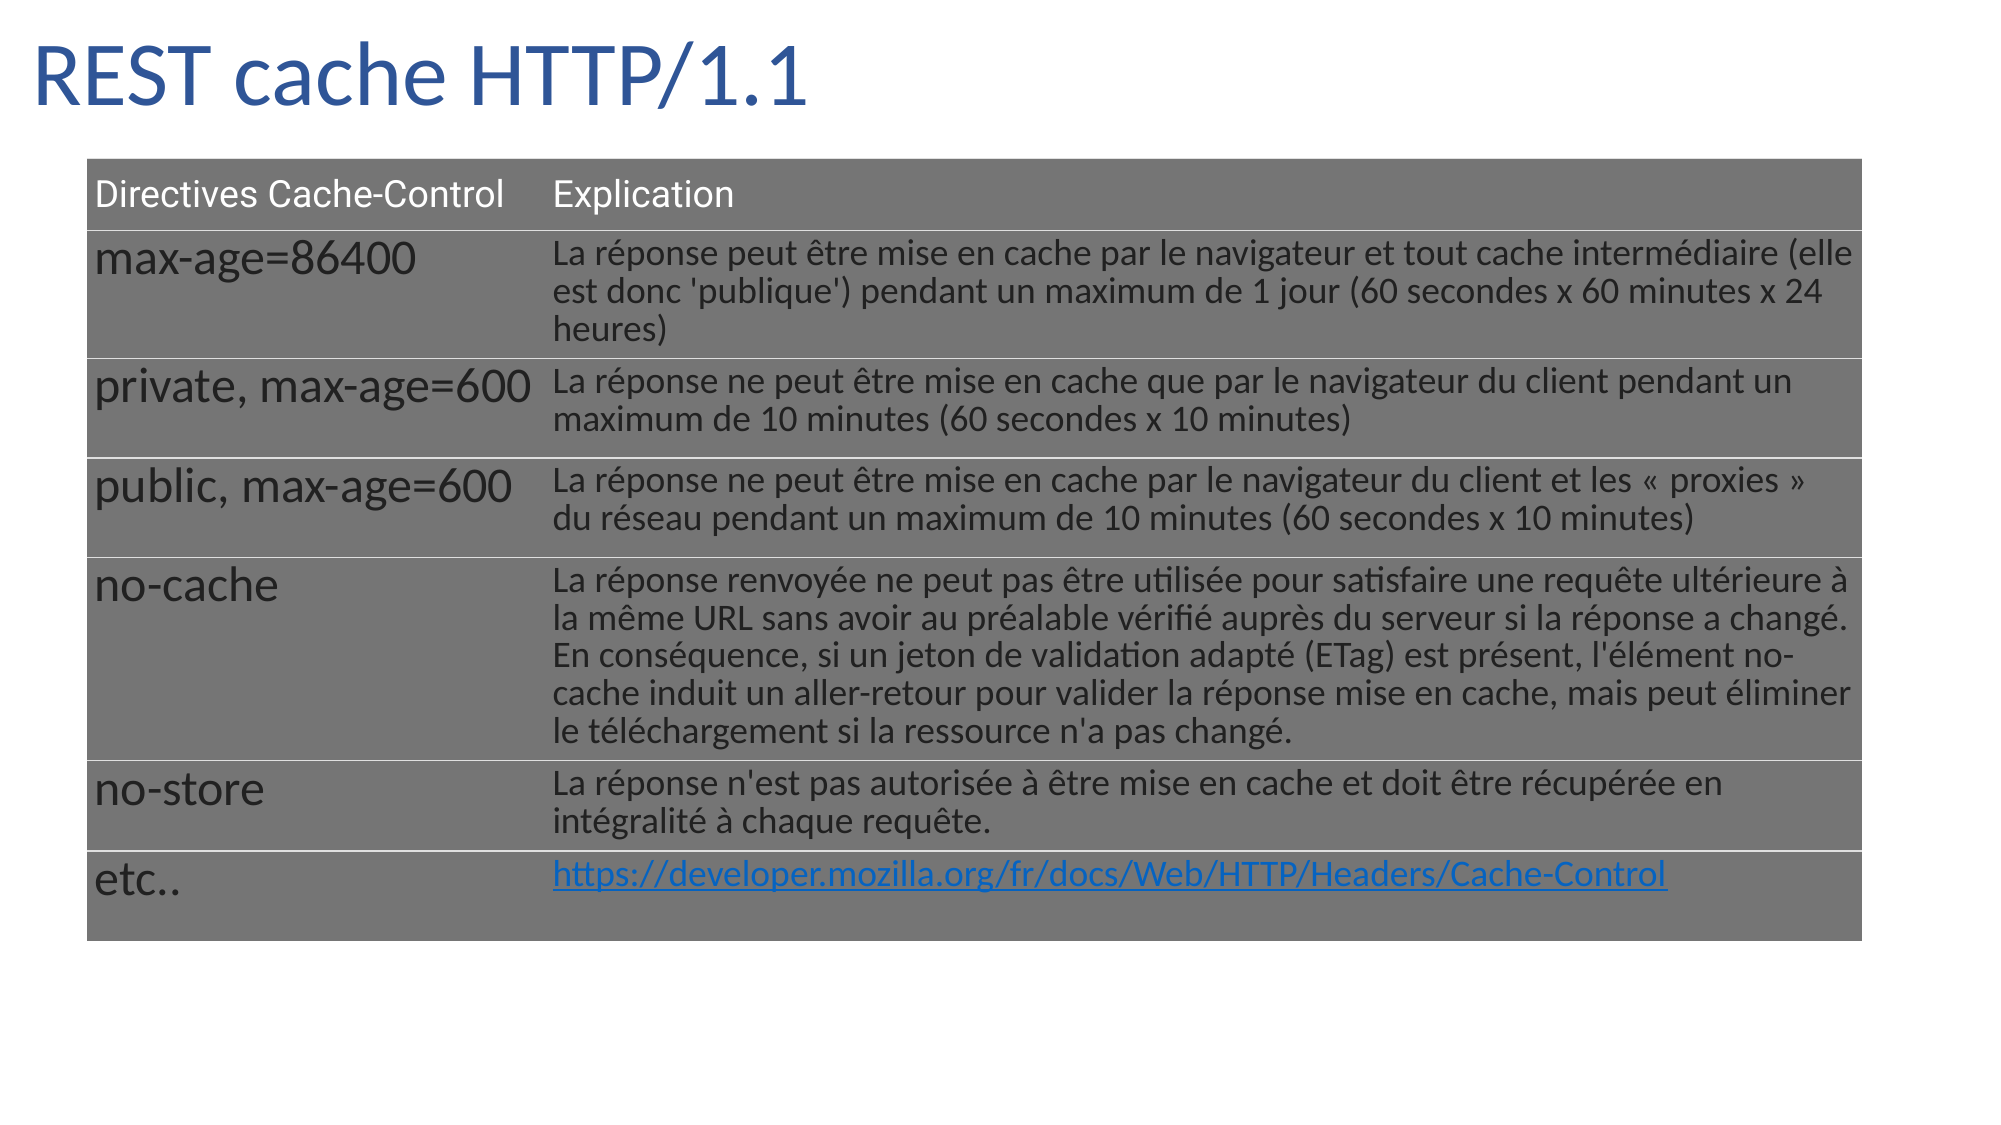

# REST cache HTTP/1.1
| Directives Cache-Control | Explication |
| --- | --- |
| max-age=86400 | La réponse peut être mise en cache par le navigateur et tout cache intermédiaire (elle est donc 'publique') pendant un maximum de 1 jour (60 secondes x 60 minutes x 24 heures) |
| private, max-age=600 | La réponse ne peut être mise en cache que par le navigateur du client pendant un maximum de 10 minutes (60 secondes x 10 minutes) |
| public, max-age=600 | La réponse ne peut être mise en cache par le navigateur du client et les « proxies » du réseau pendant un maximum de 10 minutes (60 secondes x 10 minutes) |
| no-cache | La réponse renvoyée ne peut pas être utilisée pour satisfaire une requête ultérieure à la même URL sans avoir au préalable vérifié auprès du serveur si la réponse a changé. En conséquence, si un jeton de validation adapté (ETag) est présent, l'élément no-cache induit un aller-retour pour valider la réponse mise en cache, mais peut éliminer le téléchargement si la ressource n'a pas changé. |
| no-store | La réponse n'est pas autorisée à être mise en cache et doit être récupérée en intégralité à chaque requête. |
| etc.. | https://developer.mozilla.org/fr/docs/Web/HTTP/Headers/Cache-Control |